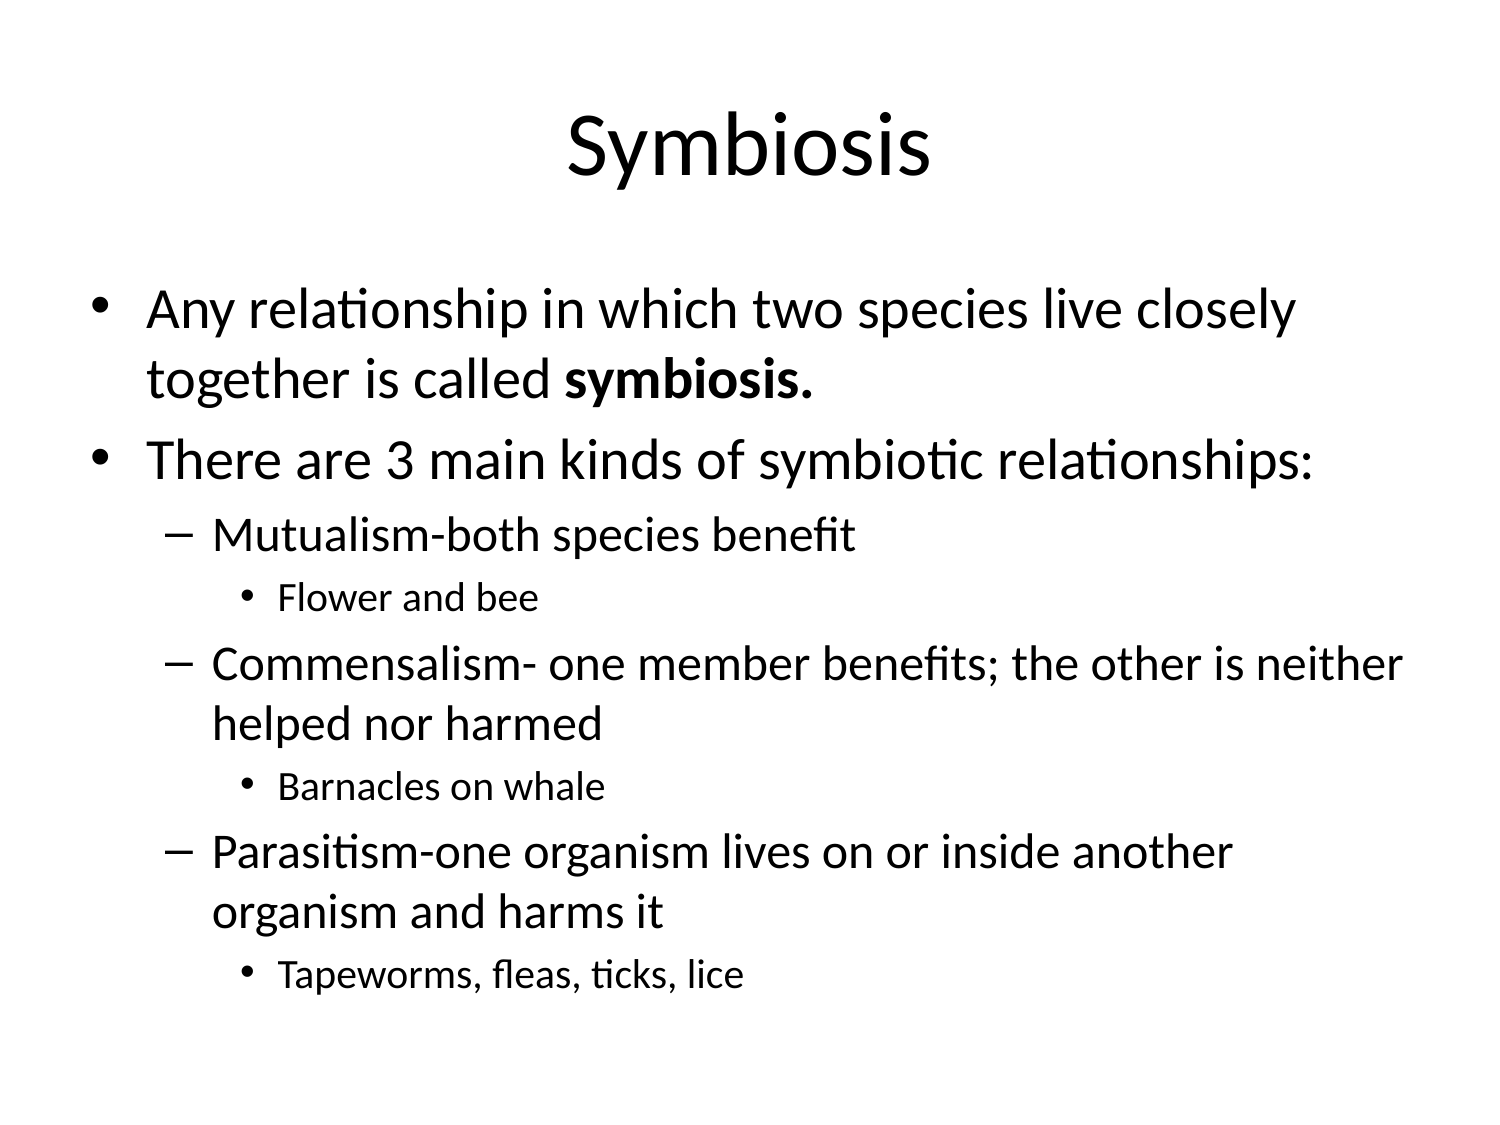

# Symbiosis
Any relationship in which two species live closely together is called symbiosis.
There are 3 main kinds of symbiotic relationships:
Mutualism-both species benefit
Flower and bee
Commensalism- one member benefits; the other is neither helped nor harmed
Barnacles on whale
Parasitism-one organism lives on or inside another organism and harms it
Tapeworms, fleas, ticks, lice